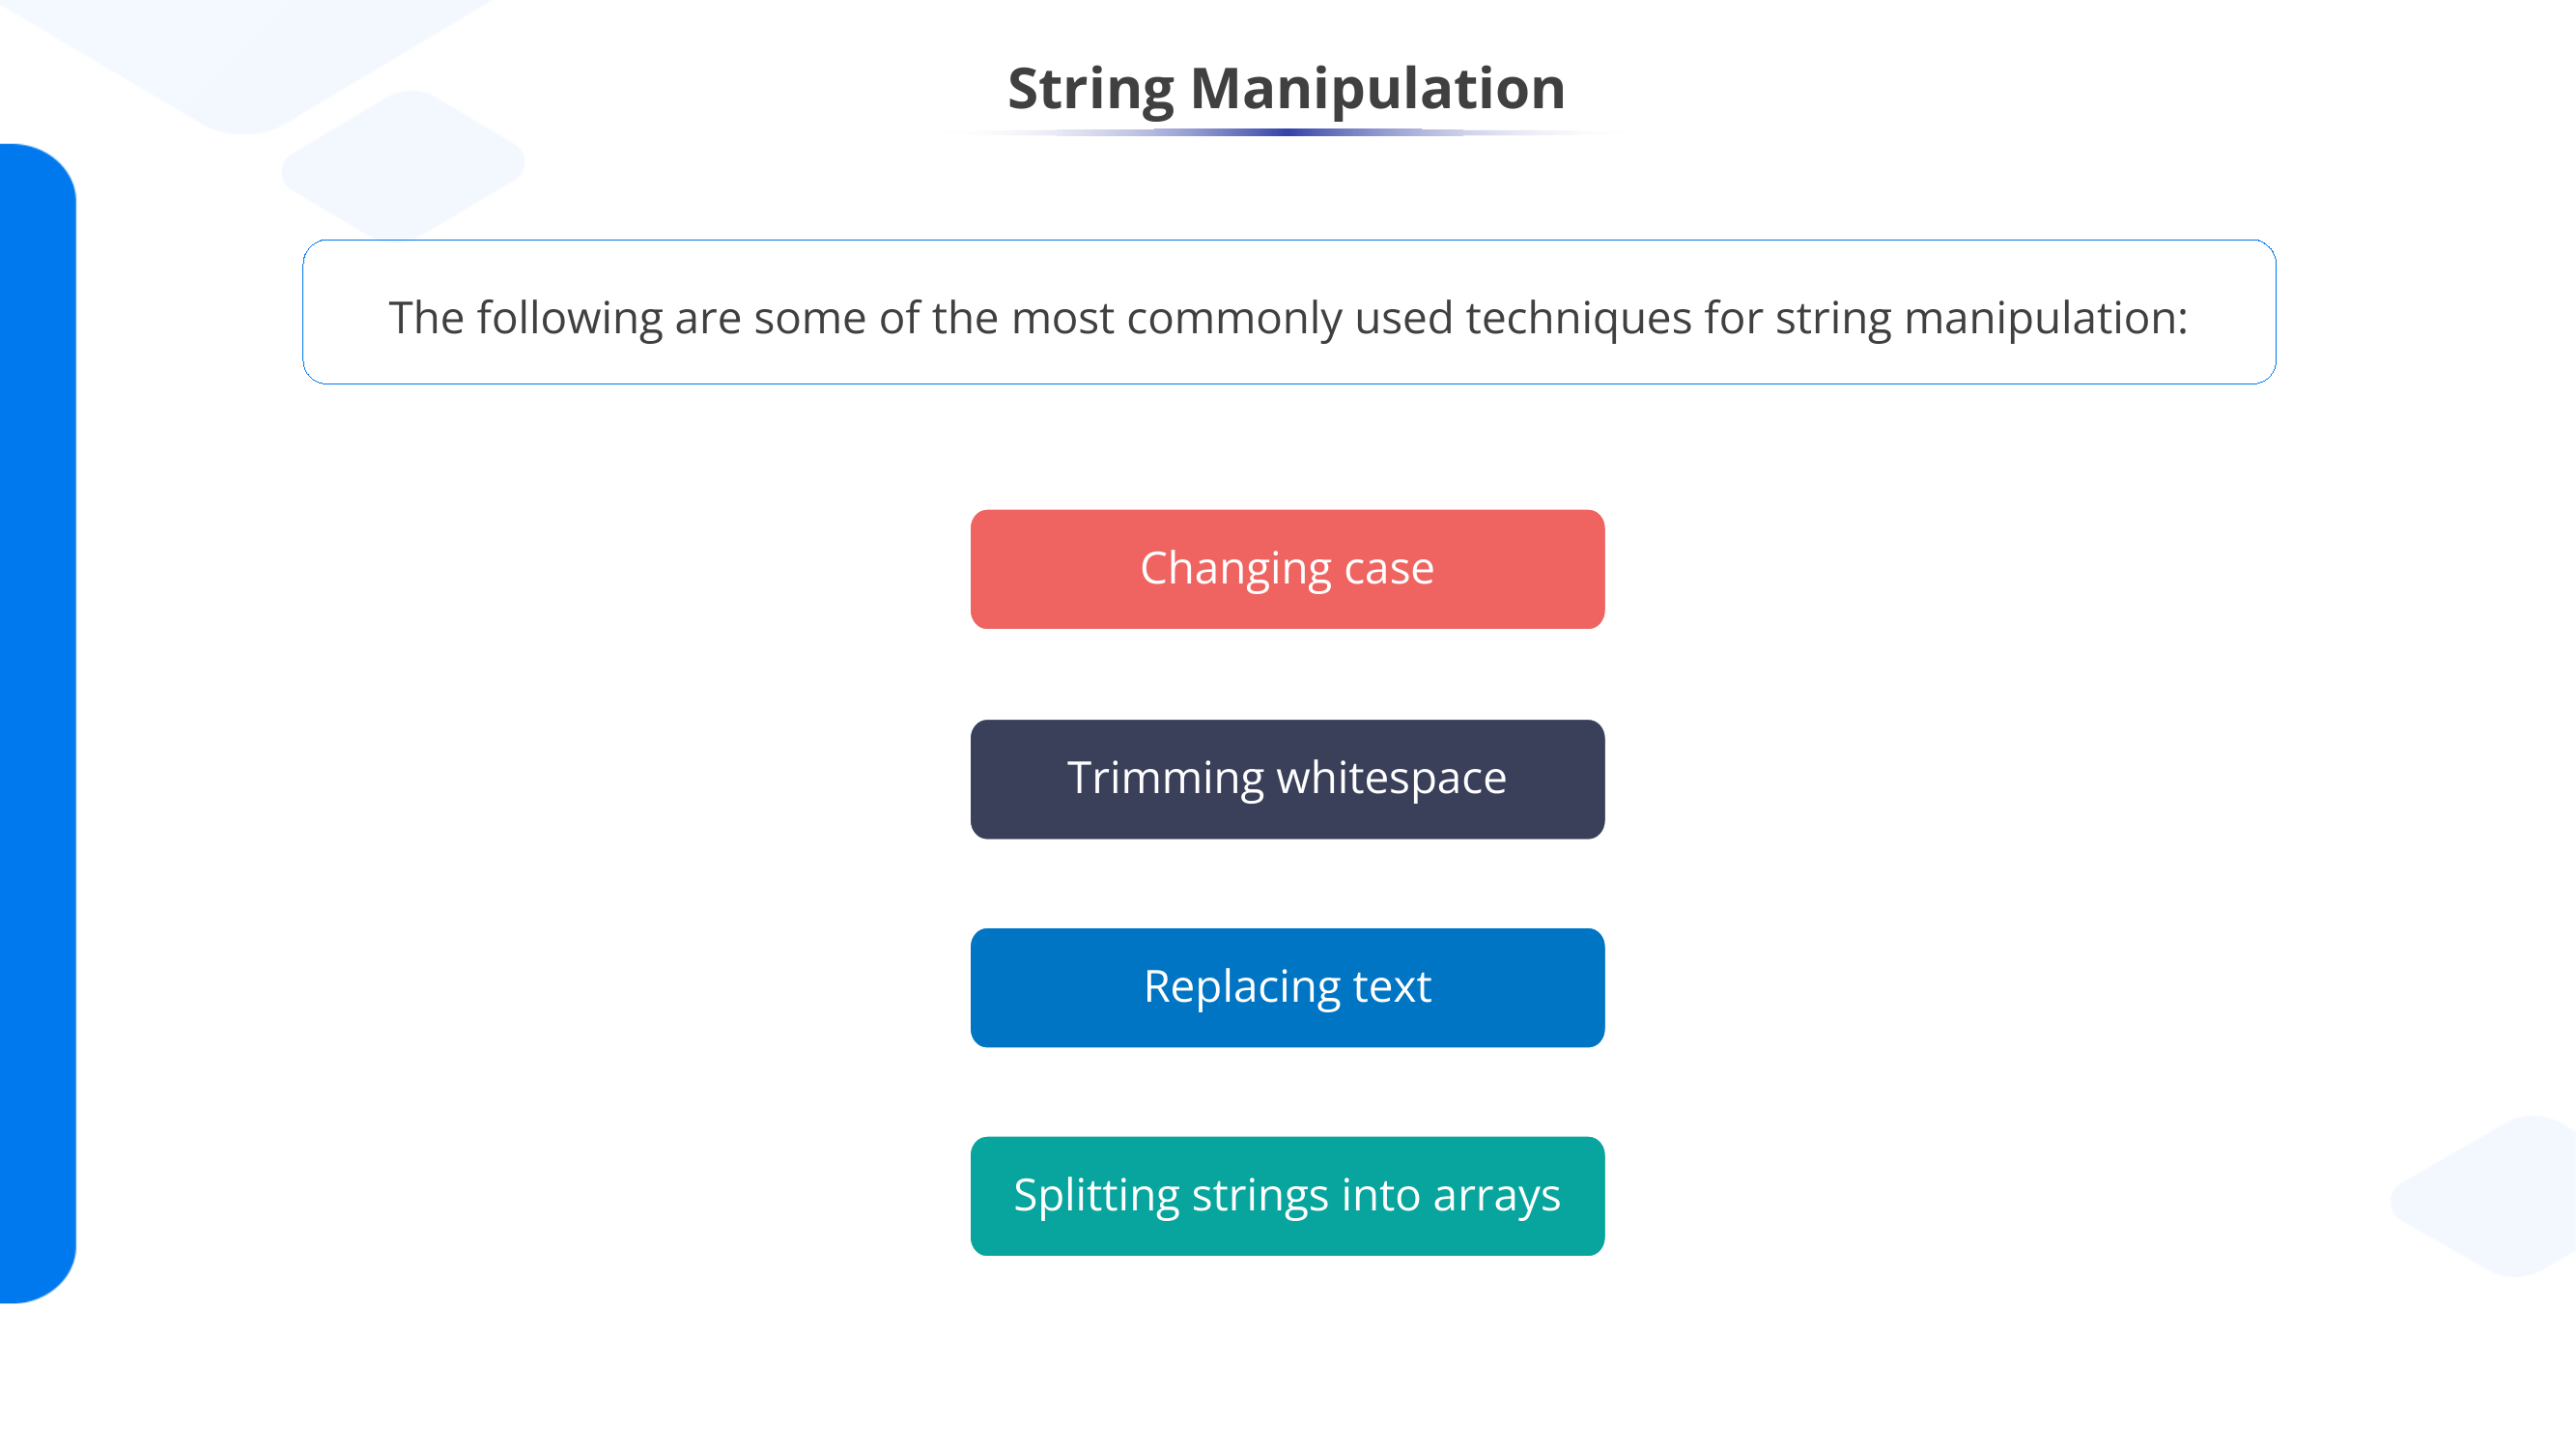

# String Manipulation

The following are some of the most commonly used techniques for string manipulation:
Changing case
Trimming whitespace
Replacing text
Splitting strings into arrays